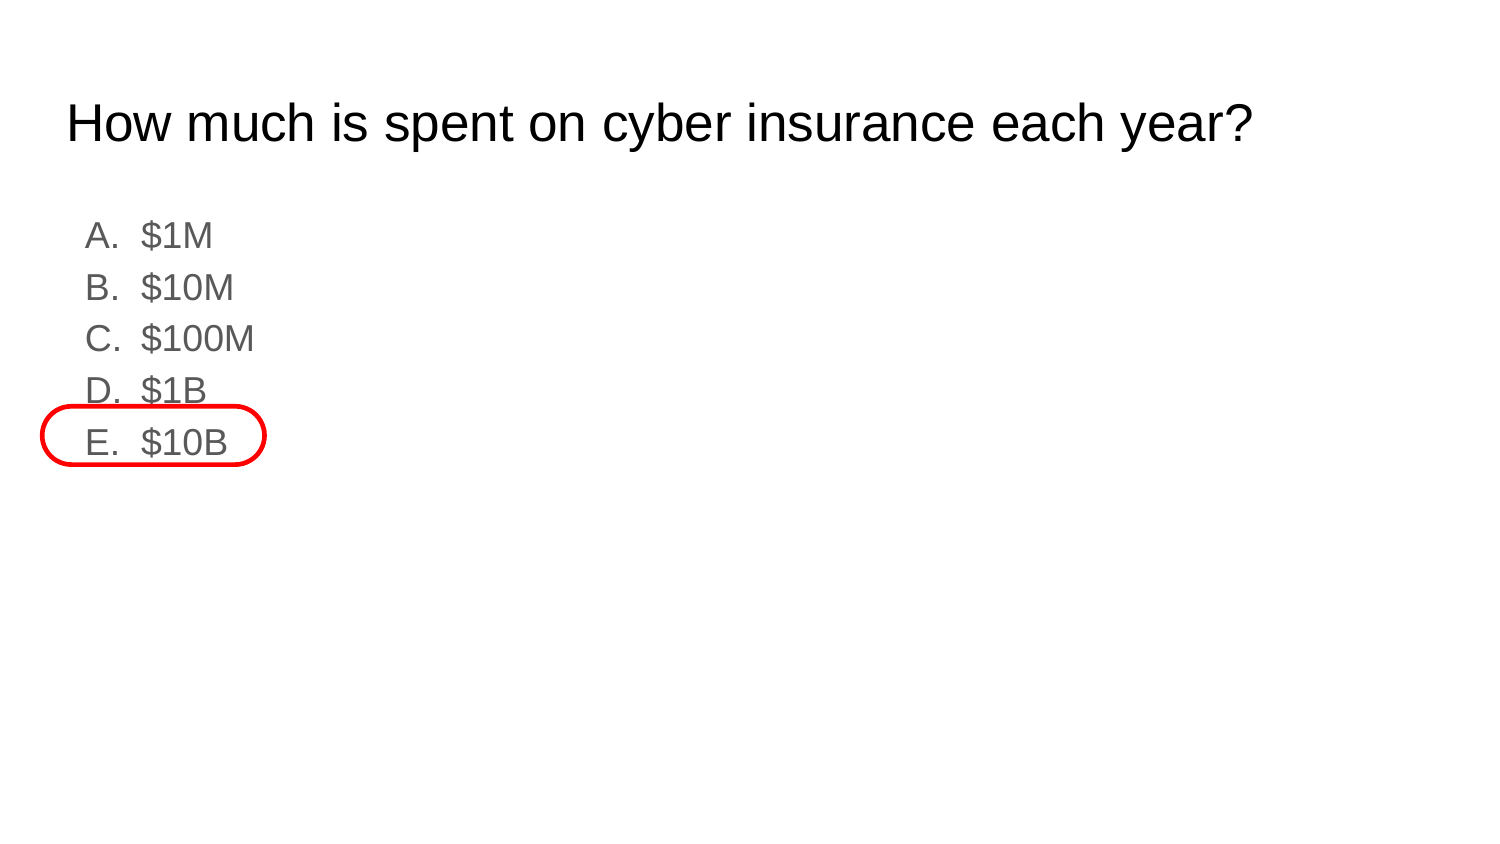

# How much is spent on cyber insurance each year?
$1M
$10M
$100M
$1B
$10B